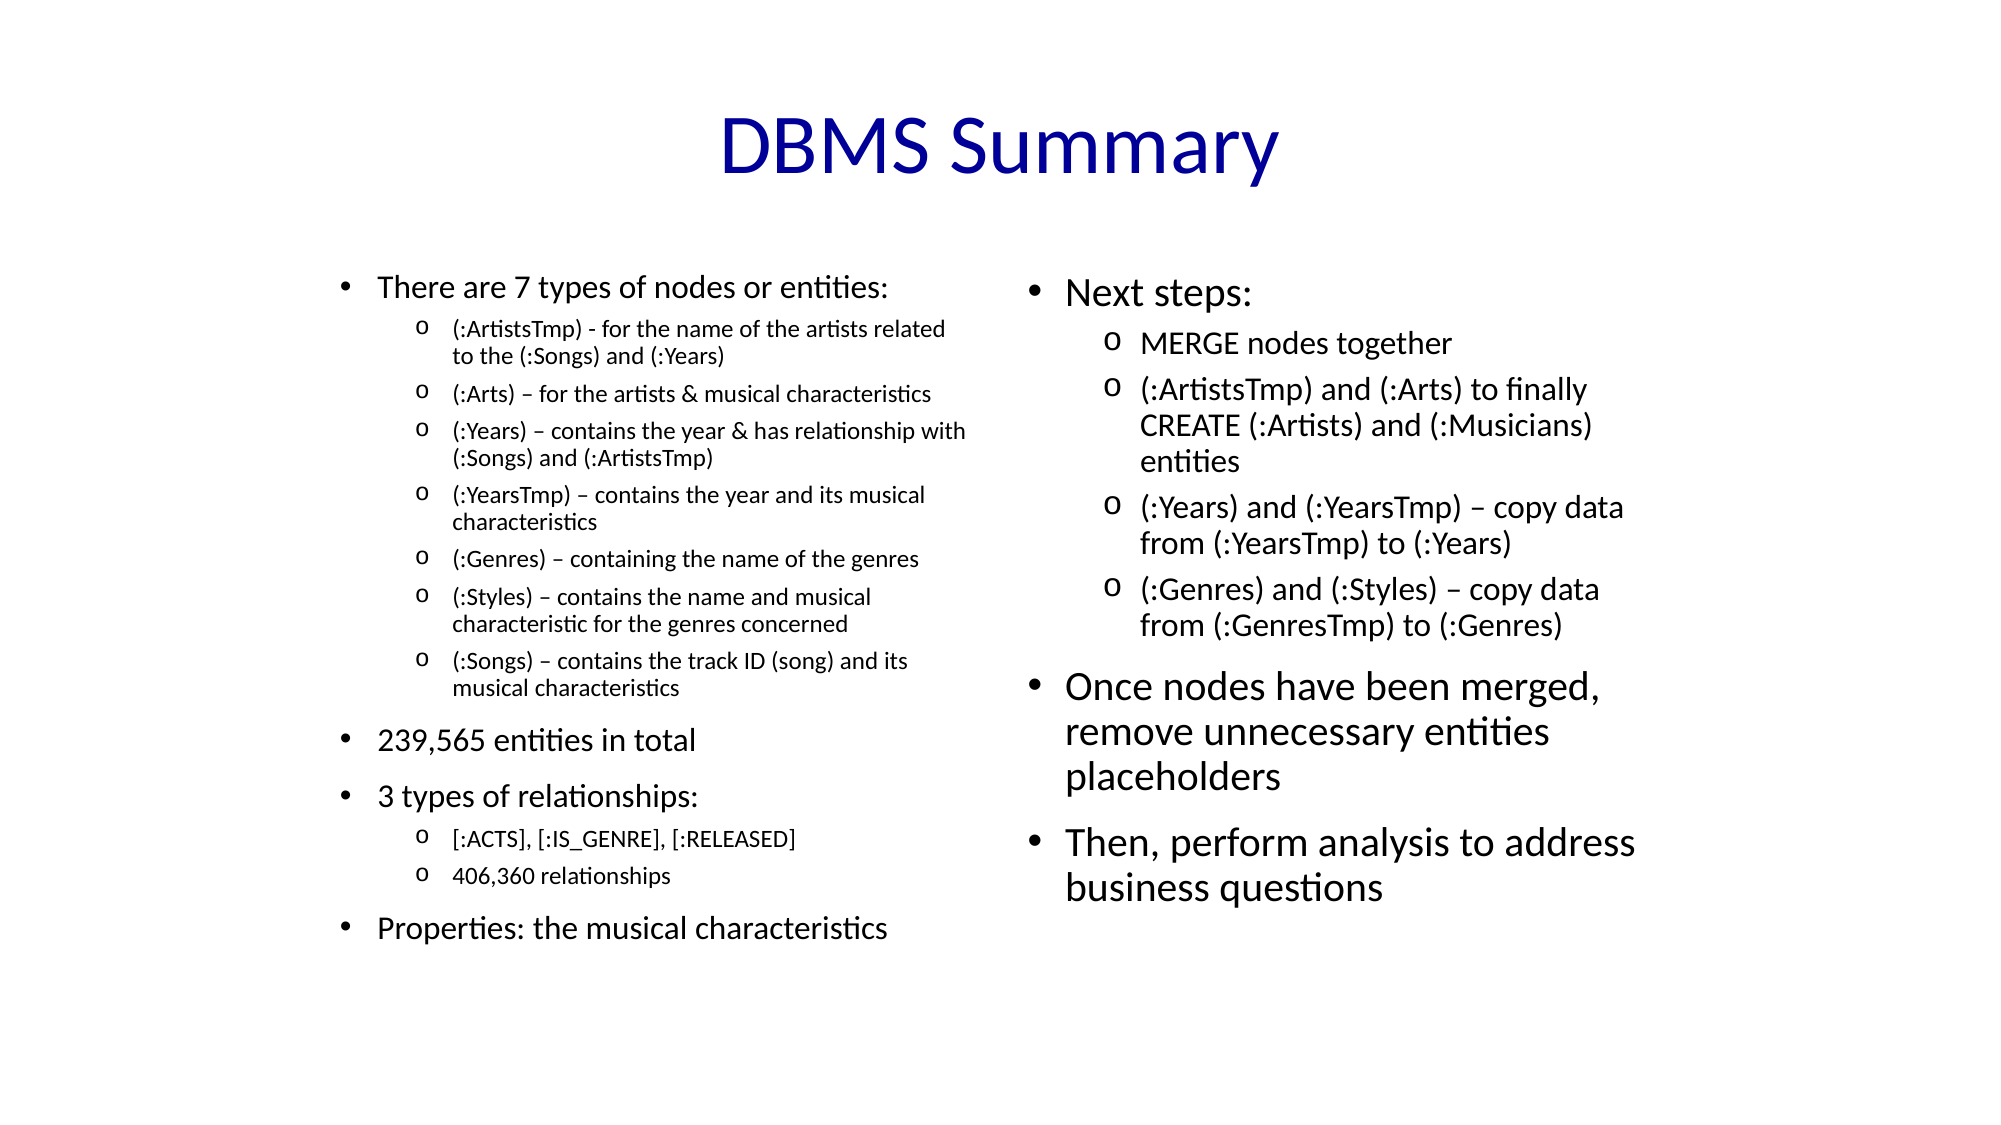

DBMS Summary

There are 7 types of nodes or entities:
(:ArtistsTmp) - for the name of the artists related to the (:Songs) and (:Years)
(:Arts) – for the artists & musical characteristics
(:Years) – contains the year & has relationship with (:Songs) and (:ArtistsTmp)
(:YearsTmp) – contains the year and its musical characteristics
(:Genres) – containing the name of the genres
(:Styles) – contains the name and musical characteristic for the genres concerned
(:Songs) – contains the track ID (song) and its musical characteristics
239,565 entities in total
3 types of relationships:
[:ACTS], [:IS_GENRE], [:RELEASED]
406,360 relationships
Properties: the musical characteristics

Next steps:
MERGE nodes together
(:ArtistsTmp) and (:Arts) to finally CREATE (:Artists) and (:Musicians) entities
(:Years) and (:YearsTmp) – copy data from (:YearsTmp) to (:Years)
(:Genres) and (:Styles) – copy data from (:GenresTmp) to (:Genres)
Once nodes have been merged, remove unnecessary entities placeholders
Then, perform analysis to address business questions